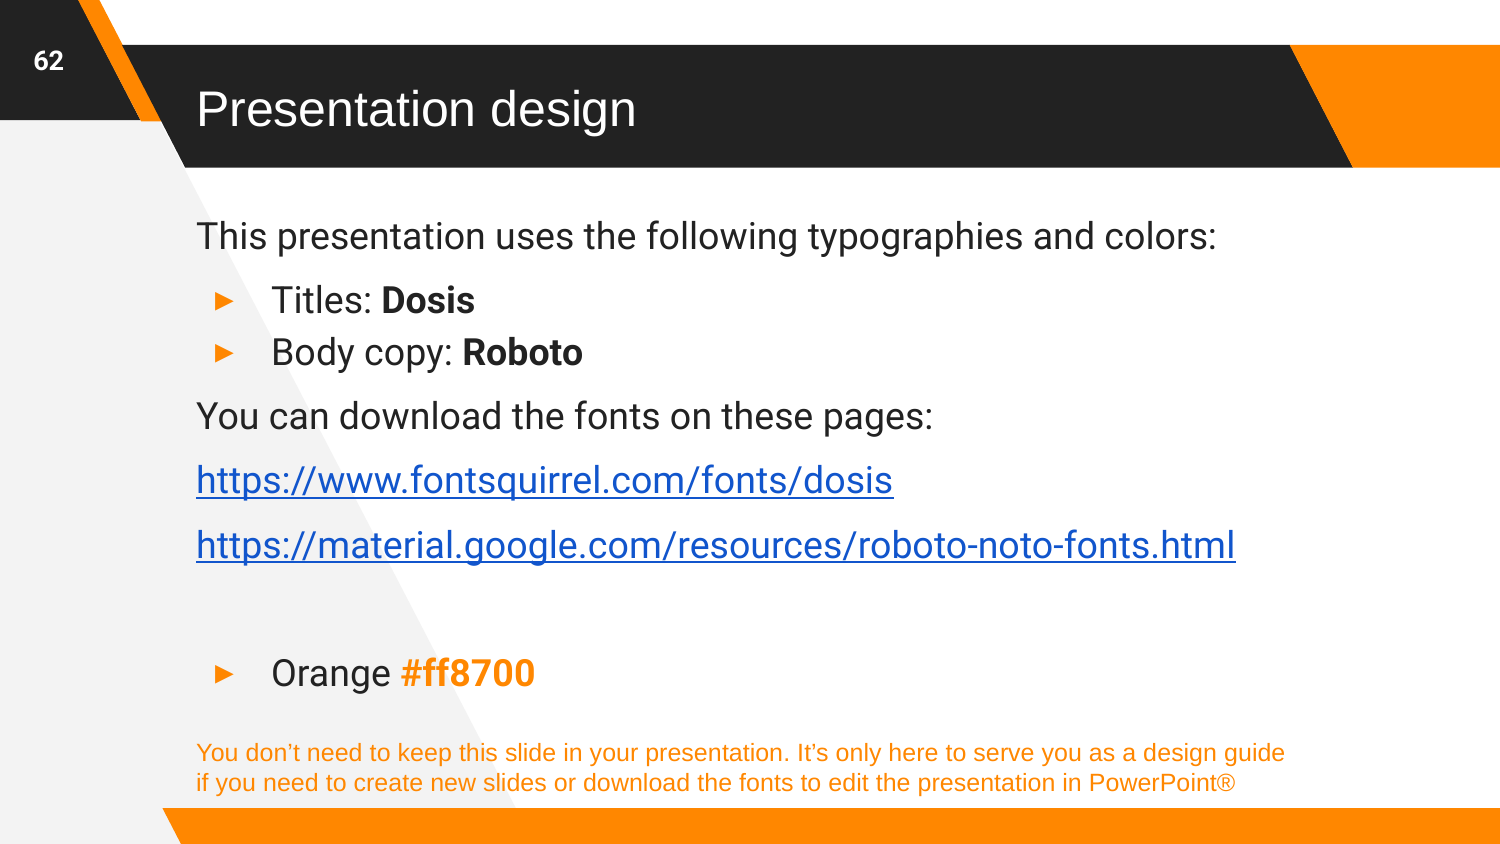

62
# Presentation design
This presentation uses the following typographies and colors:
Titles: Dosis
Body copy: Roboto
You can download the fonts on these pages:
https://www.fontsquirrel.com/fonts/dosis
https://material.google.com/resources/roboto-noto-fonts.html

Orange #ff8700
You don’t need to keep this slide in your presentation. It’s only here to serve you as a design guide if you need to create new slides or download the fonts to edit the presentation in PowerPoint®